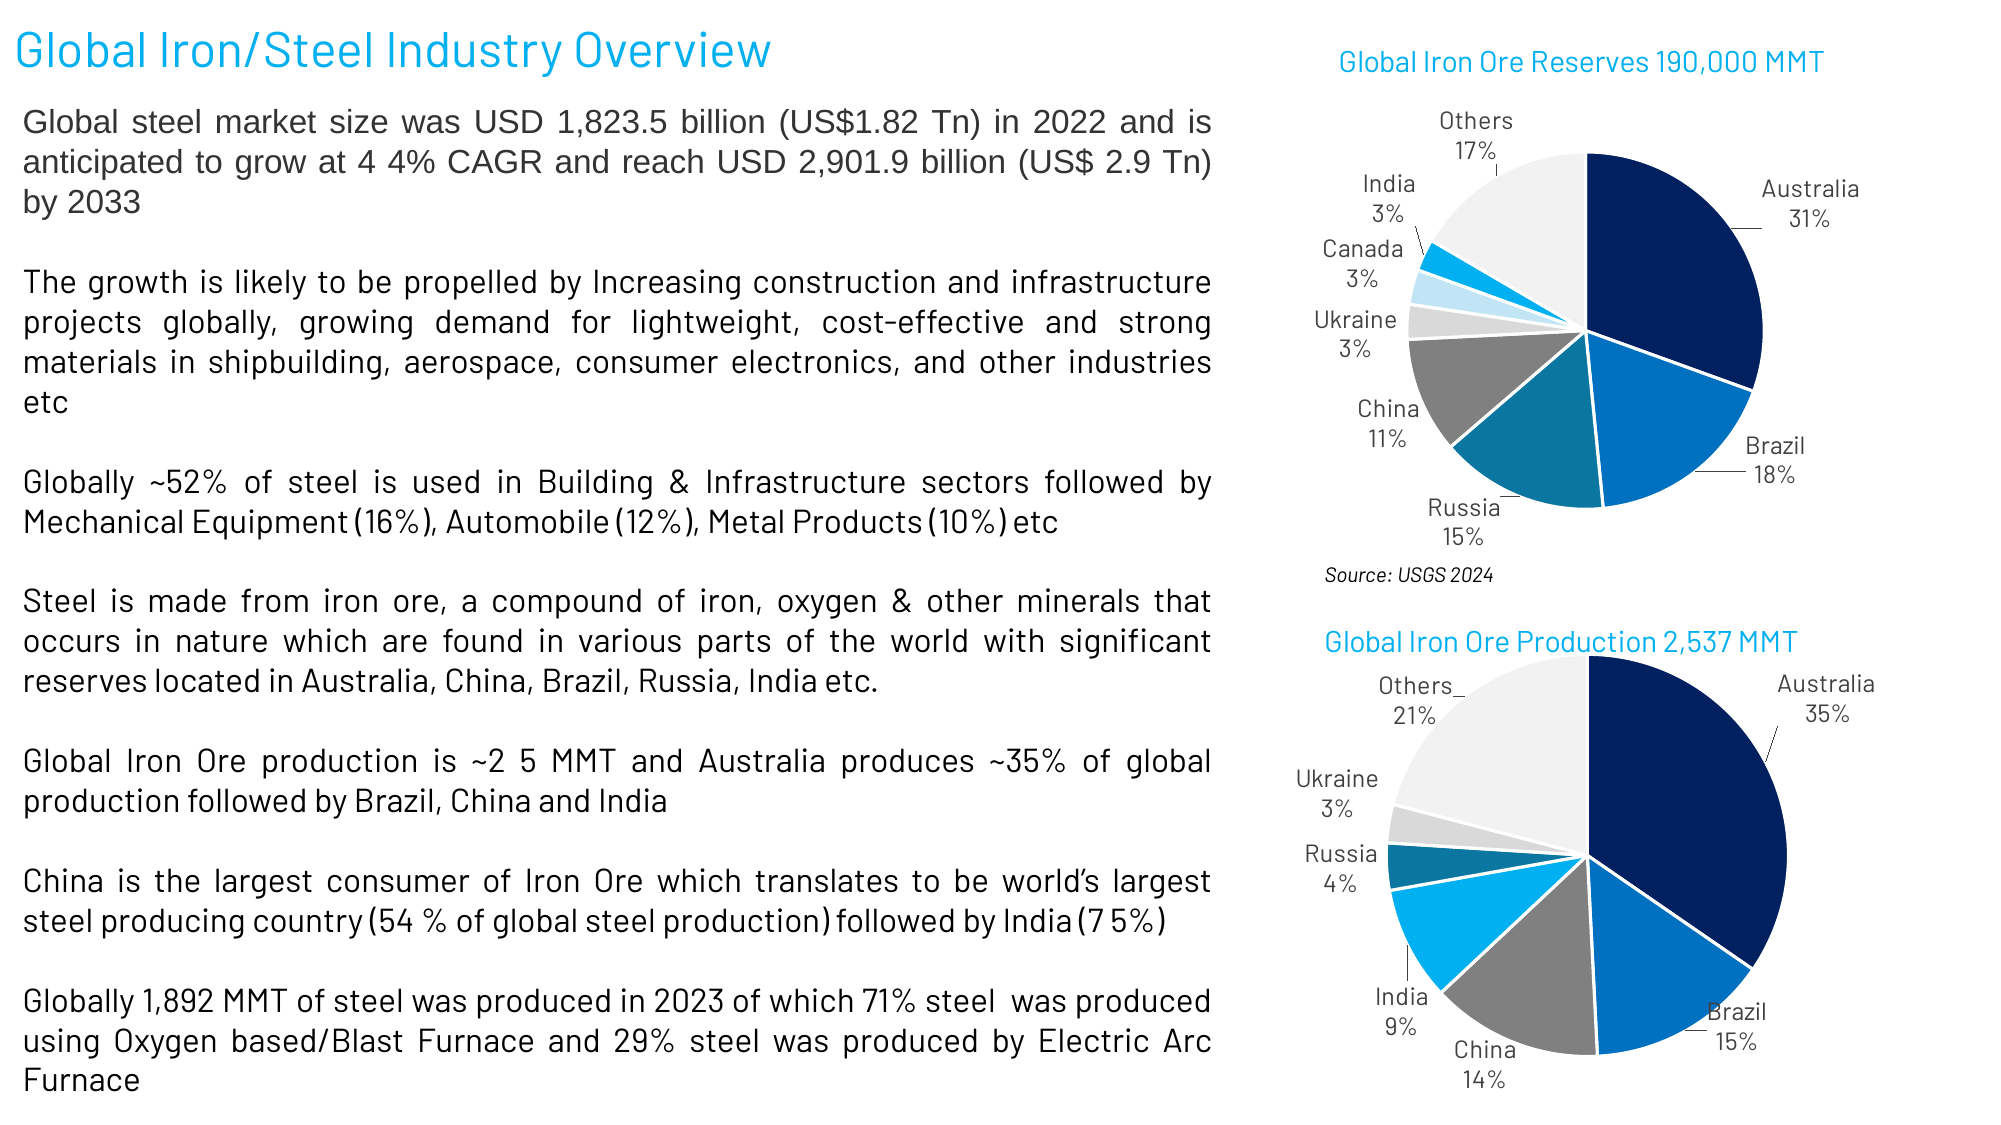

Global Iron/Steel Industry Overview

### Chart: Global Iron Ore Reserves 190,000 MMT

| Category | Global Iron Ore Reserves 179,230 MMT |
|---|---|
| Australia | 58000.0 |
| Brazil | 34000.0 |
| Russia | 29000.0 |
| China | 20000.0 |
| Ukraine | 6000.0 |
| Canada | 6000.0 |
| India | 5500.0 |
| Others | 31500.0 |
Source: USGS 2024
Global steel market size was USD 1,823.5 billion (US$1.82 Tn) in 2022 and is anticipated to grow at 4 4% CAGR and reach USD 2,901.9 billion (US$ 2.9 Tn) by 2033

The growth is likely to be propelled by Increasing construction and infrastructure projects globally, growing demand for lightweight, cost-effective and strong materials in shipbuilding, aerospace, consumer electronics, and other industries etc

Globally ~52% of steel is used in Building & Infrastructure sectors followed by Mechanical Equipment (16%), Automobile (12%), Metal Products (10%) etc

Steel is made from iron ore, a compound of iron, oxygen & other minerals that occurs in nature which are found in various parts of the world with significant reserves located in Australia, China, Brazil, Russia, India etc.

Global Iron Ore production is ~2 5 MMT and Australia produces ~35% of global production followed by Brazil, China and India

China is the largest consumer of Iron Ore which translates to be world’s largest steel producing country (54 % of global steel production) followed by India (7 5%)

Globally 1,892 MMT of steel was produced in 2023 of which 71% steel  was produced using Oxygen based/Blast Furnace and 29% steel was produced by Electric Arc Furnace

### Chart:

| Category | Global Iron Ore Production 2,537 MMT |
|---|---|
| Australia  | 34.6 |
| Brazil | 14.6 |
| China | 13.8 |
| India | 9.2 |
| Russia | 3.8 |
| Ukraine | 3.1 |
| Others | 20.900000000000006 |